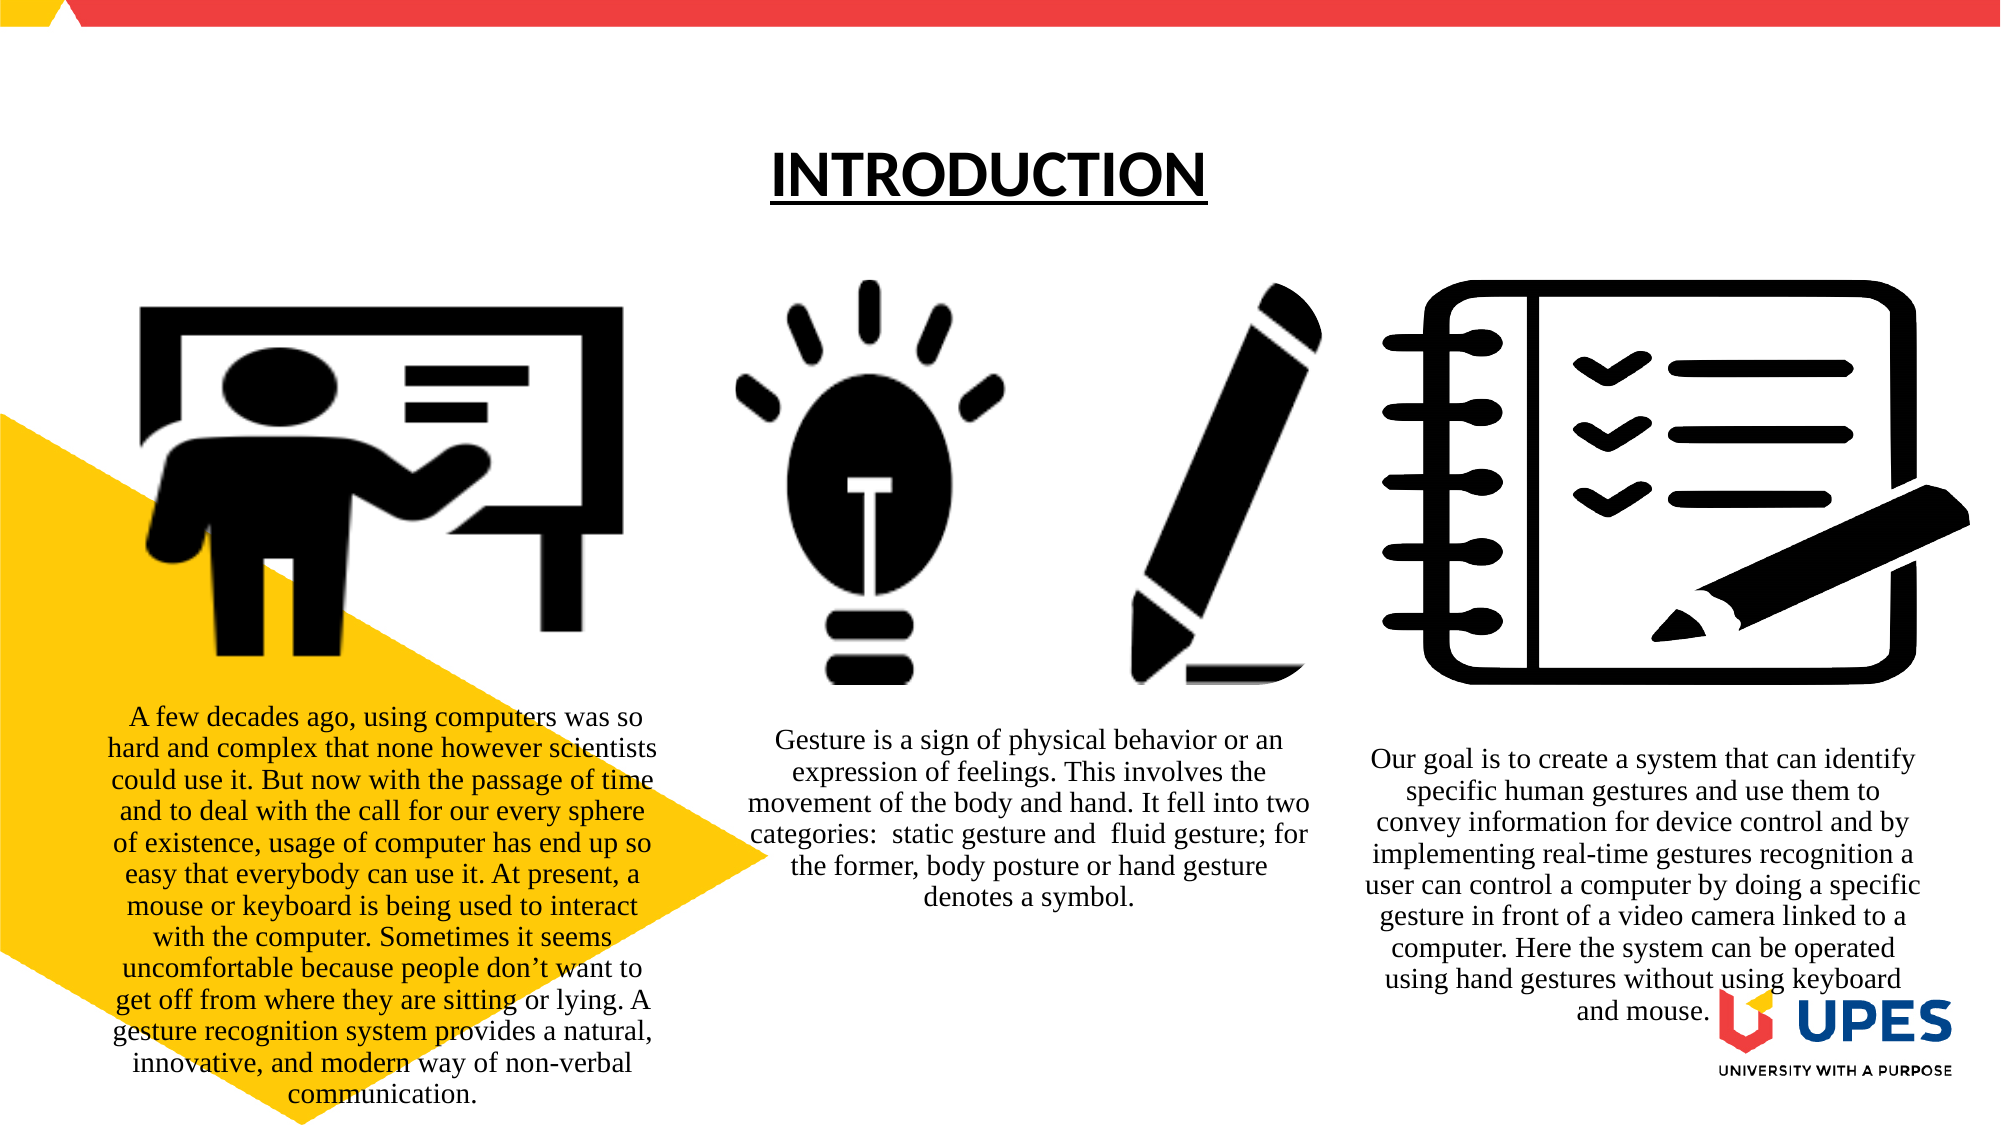

INTRODUCTION

 A few decades ago, using computers was so hard and complex that none however scientists could use it. But now with the passage of time and to deal with the call for our every sphere of existence, usage of computer has end up so easy that everybody can use it. At present, a mouse or keyboard is being used to interact with the computer. Sometimes it seems uncomfortable because people don’t want to get off from where they are sitting or lying. A gesture recognition system provides a natural, innovative, and modern way of non-verbal communication.

Gesture is a sign of physical behavior or an expression of feelings. This involves the movement of the body and hand. It fell into two categories:  static gesture and  fluid gesture; for the former, body posture or hand gesture denotes a symbol.

Our goal is to create a system that can identify specific human gestures and use them to convey information for device control and by implementing real-time gestures recognition a user can control a computer by doing a specific gesture in front of a video camera linked to a computer. Here the system can be operated using hand gestures without using keyboard and mouse.